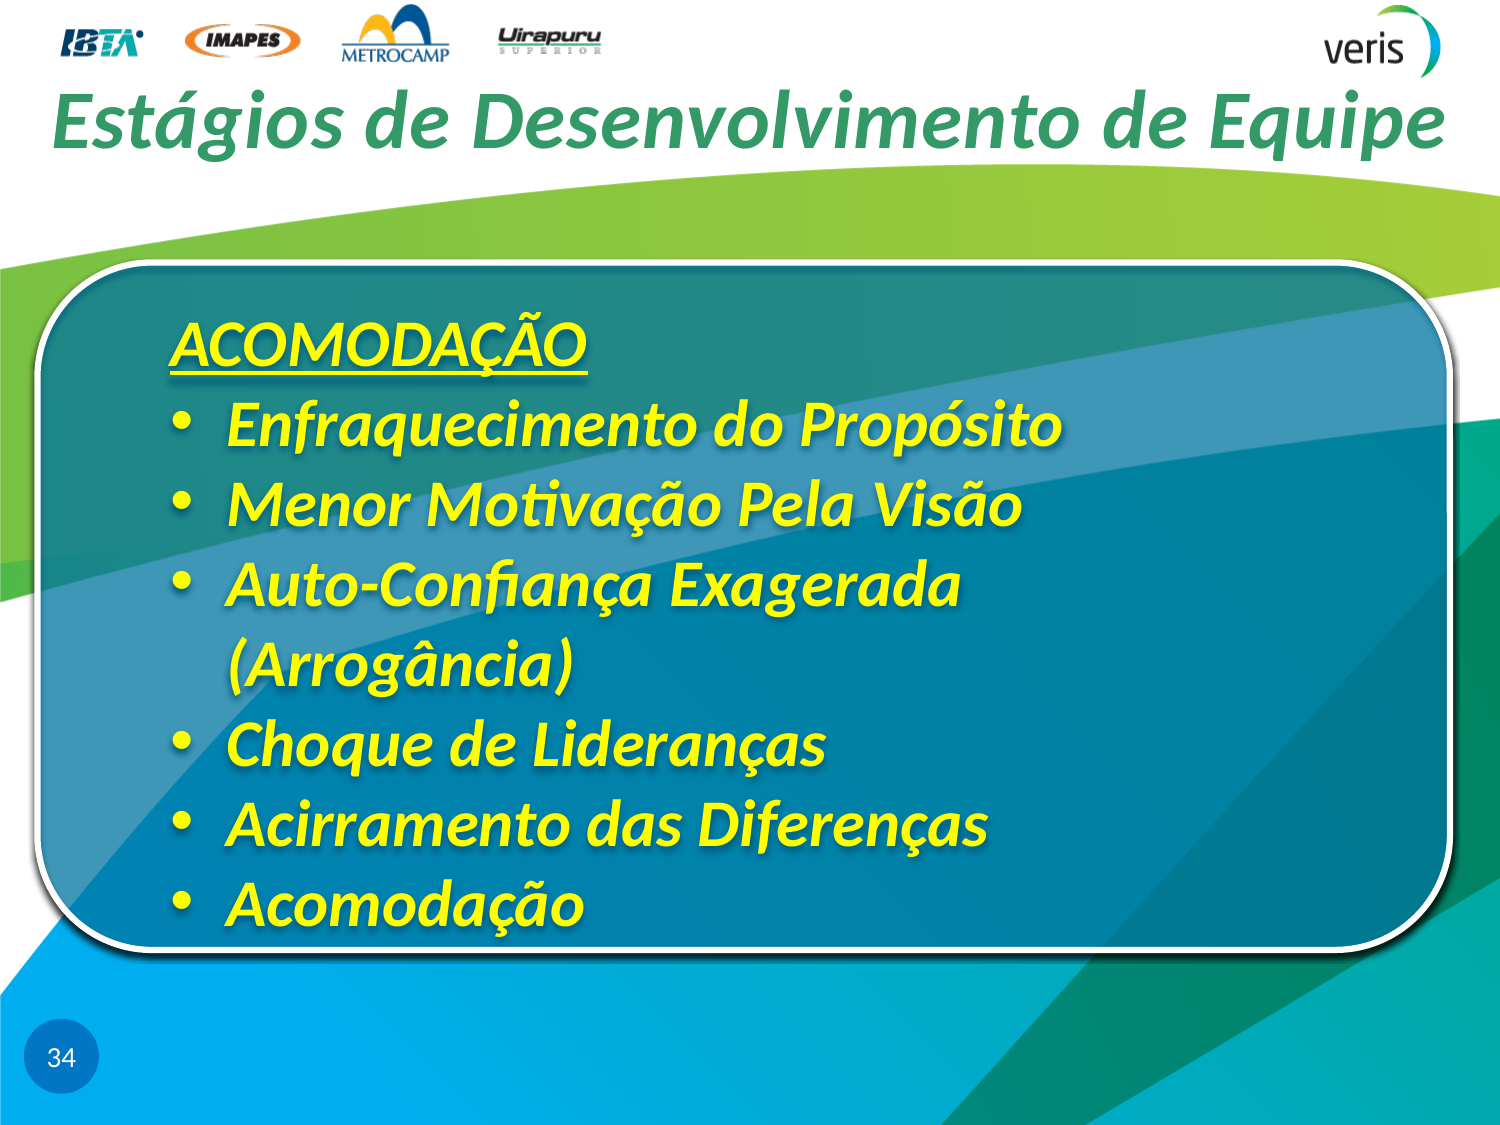

# Estágios de Desenvolvimento de Equipe

ACOMODAÇÃO
Enfraquecimento do Propósito
Menor Motivação Pela Visão
Auto-Confiança Exagerada (Arrogância)
Choque de Lideranças
Acirramento das Diferenças
Acomodação
34